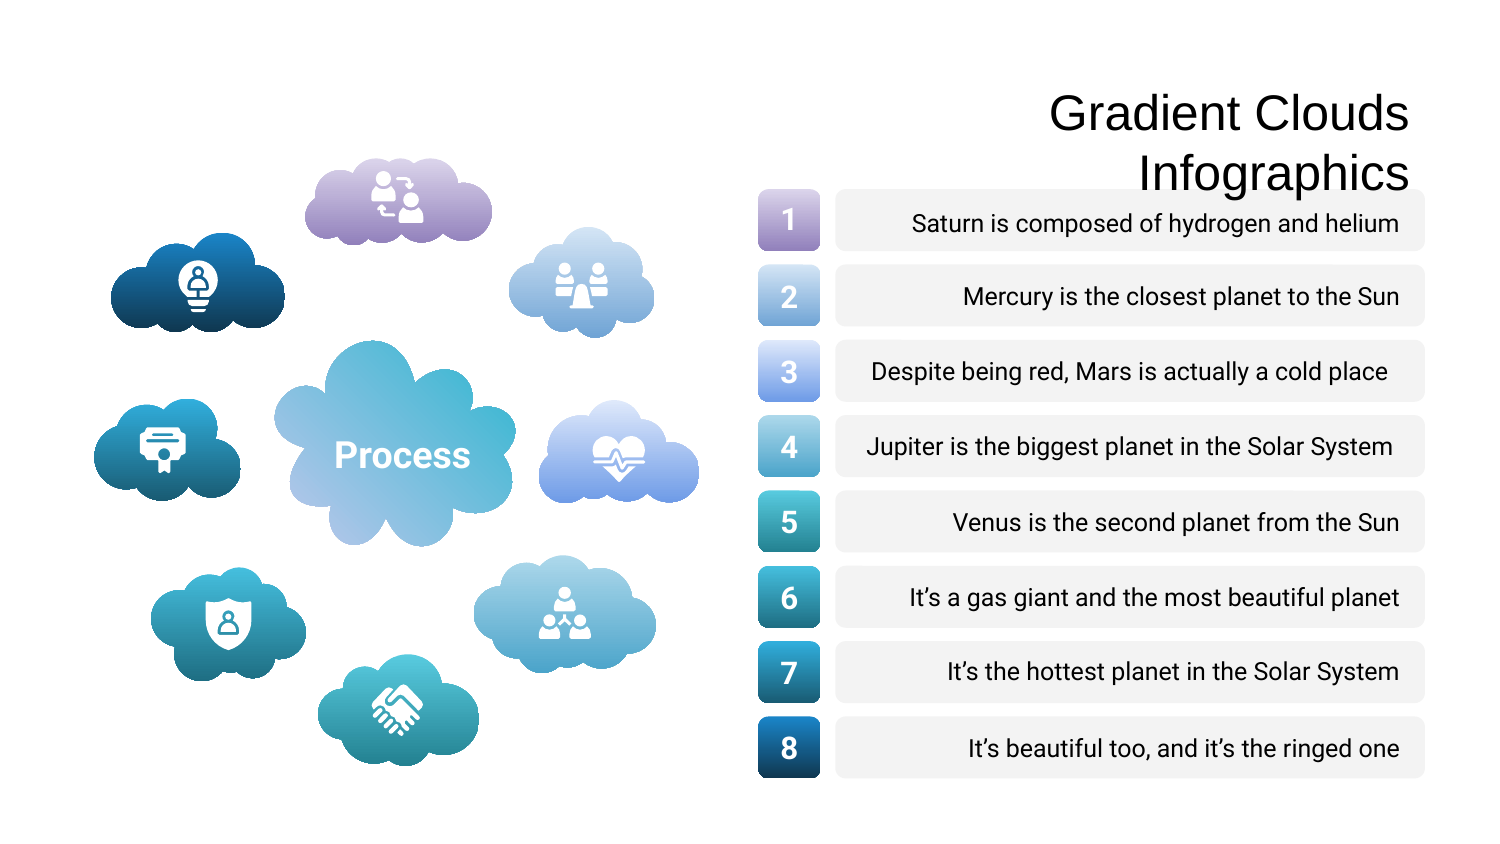

# Gradient Clouds Infographics

1

Saturn is composed of hydrogen and helium

2

Mercury is the closest planet to the Sun

3

Despite being red, Mars is actually a cold place

4

Jupiter is the biggest planet in the Solar System

Process

5

Venus is the second planet from the Sun

6

It’s a gas giant and the most beautiful planet

7

It’s the hottest planet in the Solar System

8

It’s beautiful too, and it’s the ringed one